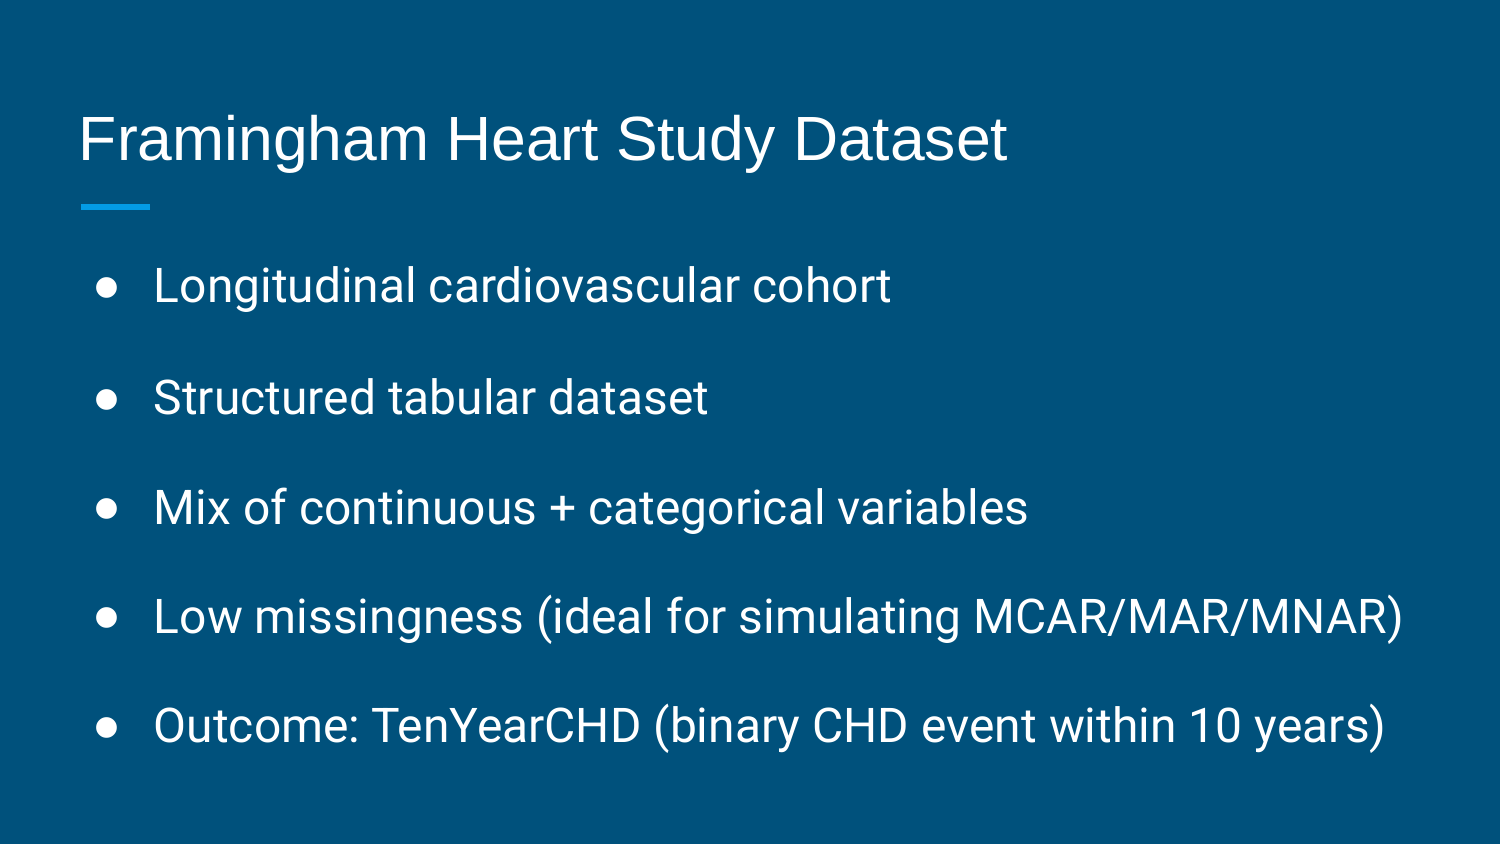

# Framingham Heart Study Dataset
Longitudinal cardiovascular cohort
Structured tabular dataset
Mix of continuous + categorical variables
Low missingness (ideal for simulating MCAR/MAR/MNAR)
Outcome: TenYearCHD (binary CHD event within 10 years)